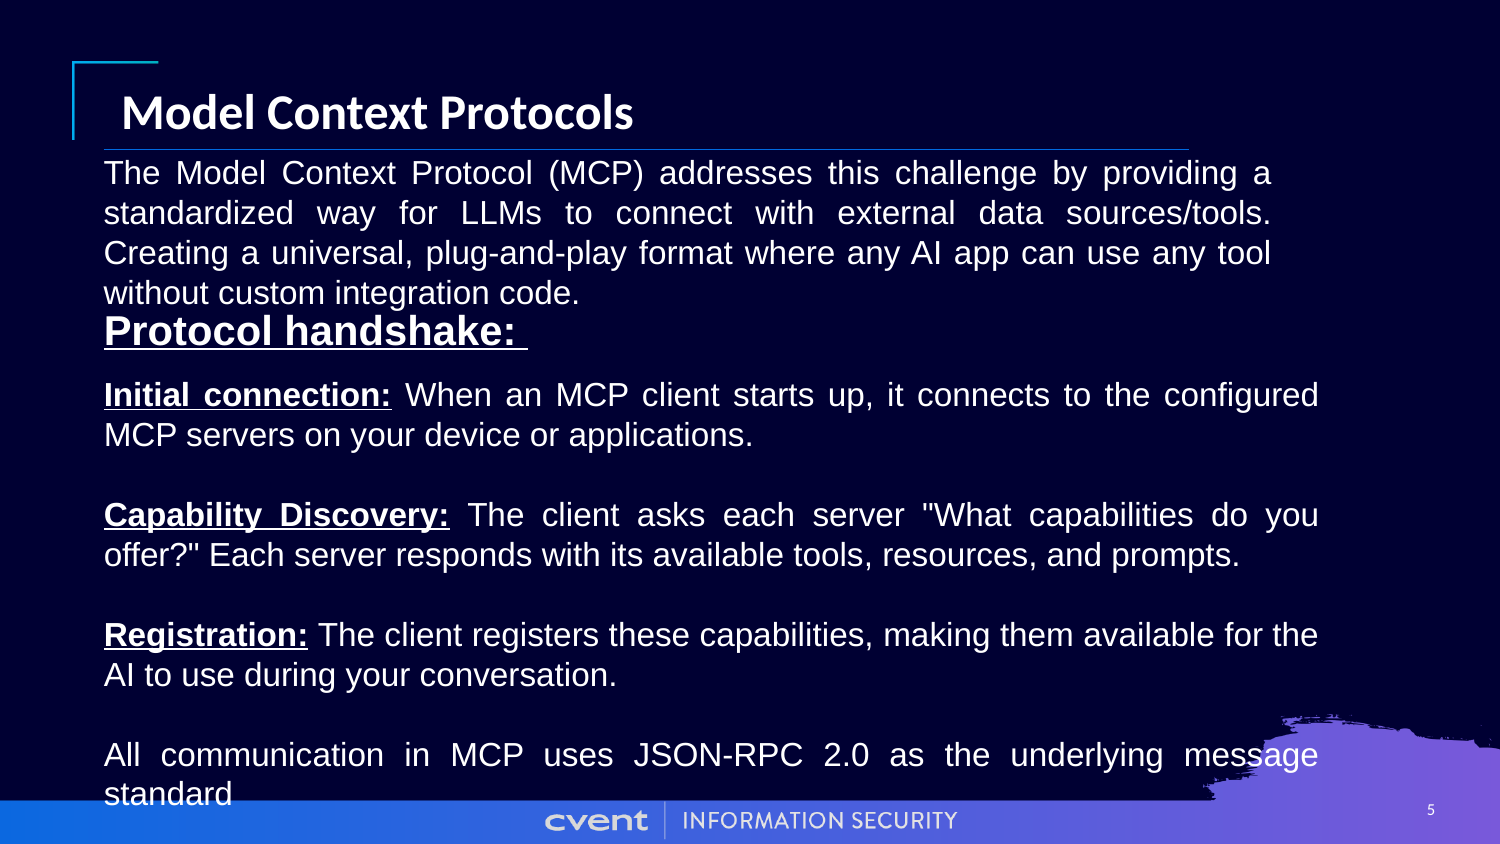

# Model Context Protocols
The Model Context Protocol (MCP) addresses this challenge by providing a standardized way for LLMs to connect with external data sources/tools. Creating a universal, plug-and-play format where any AI app can use any tool without custom integration code.

Protocol handshake:

Initial connection: When an MCP client starts up, it connects to the configured MCP servers on your device or applications.

Capability Discovery: The client asks each server "What capabilities do you offer?" Each server responds with its available tools, resources, and prompts.

Registration: The client registers these capabilities, making them available for the AI to use during your conversation.

All communication in MCP uses JSON-RPC 2.0 as the underlying message standard